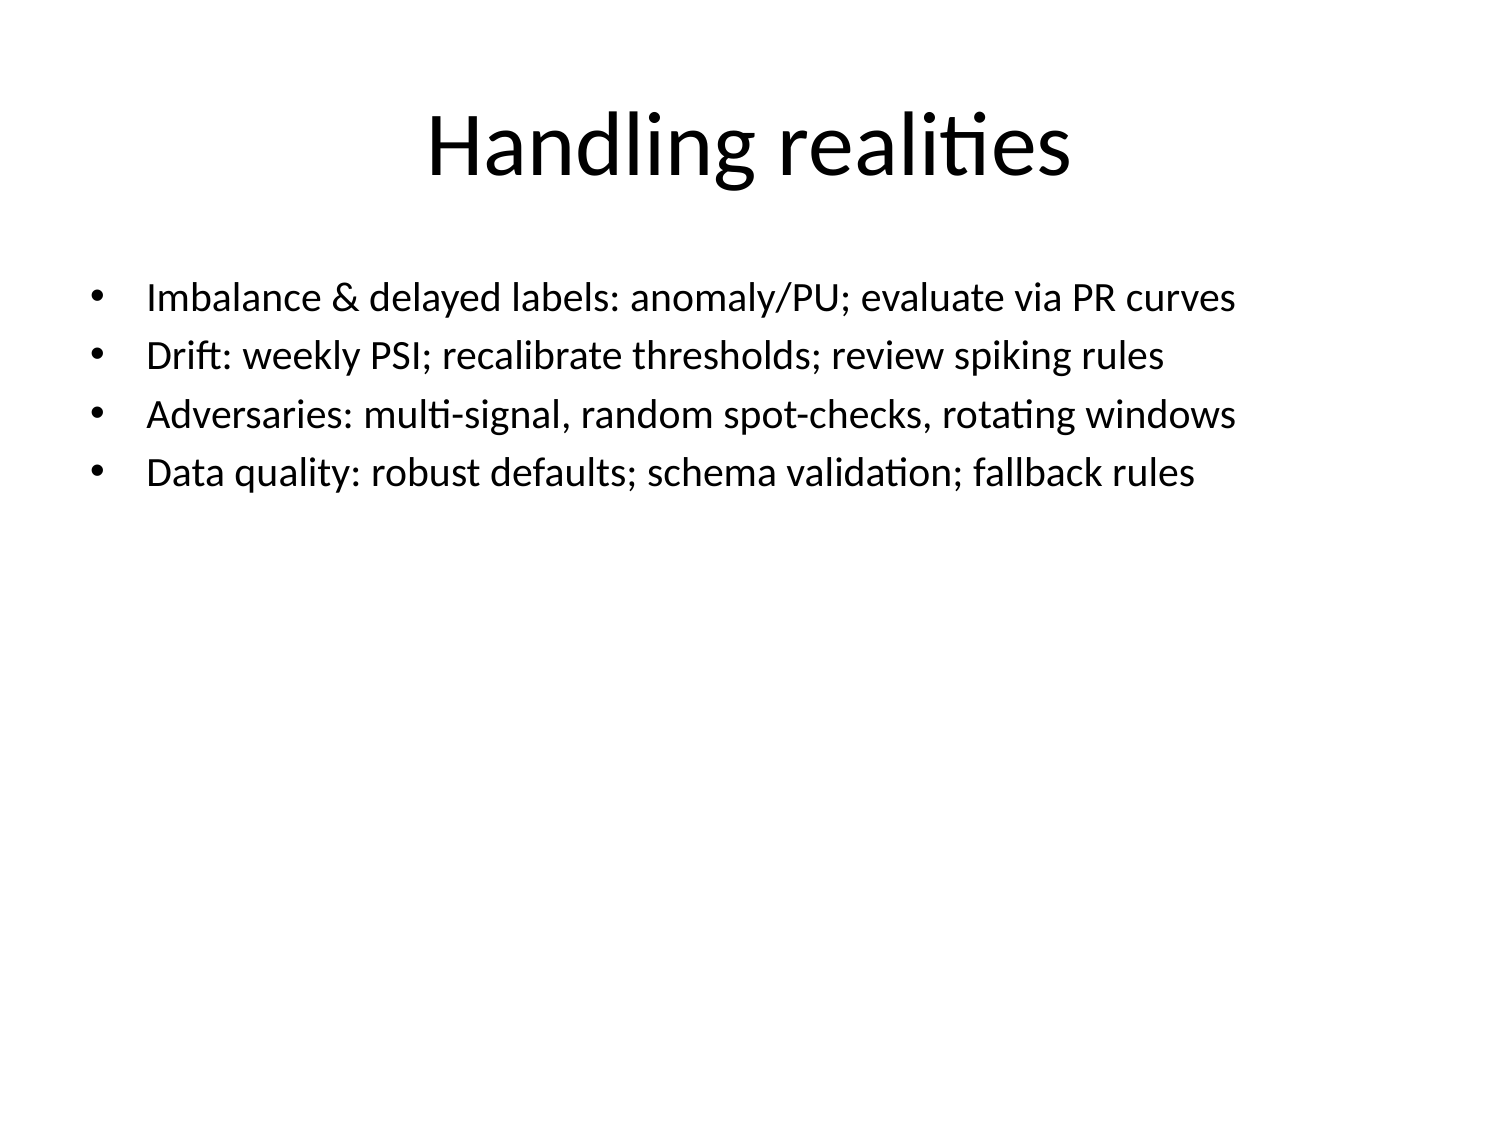

# Handling realities
Imbalance & delayed labels: anomaly/PU; evaluate via PR curves
Drift: weekly PSI; recalibrate thresholds; review spiking rules
Adversaries: multi-signal, random spot-checks, rotating windows
Data quality: robust defaults; schema validation; fallback rules